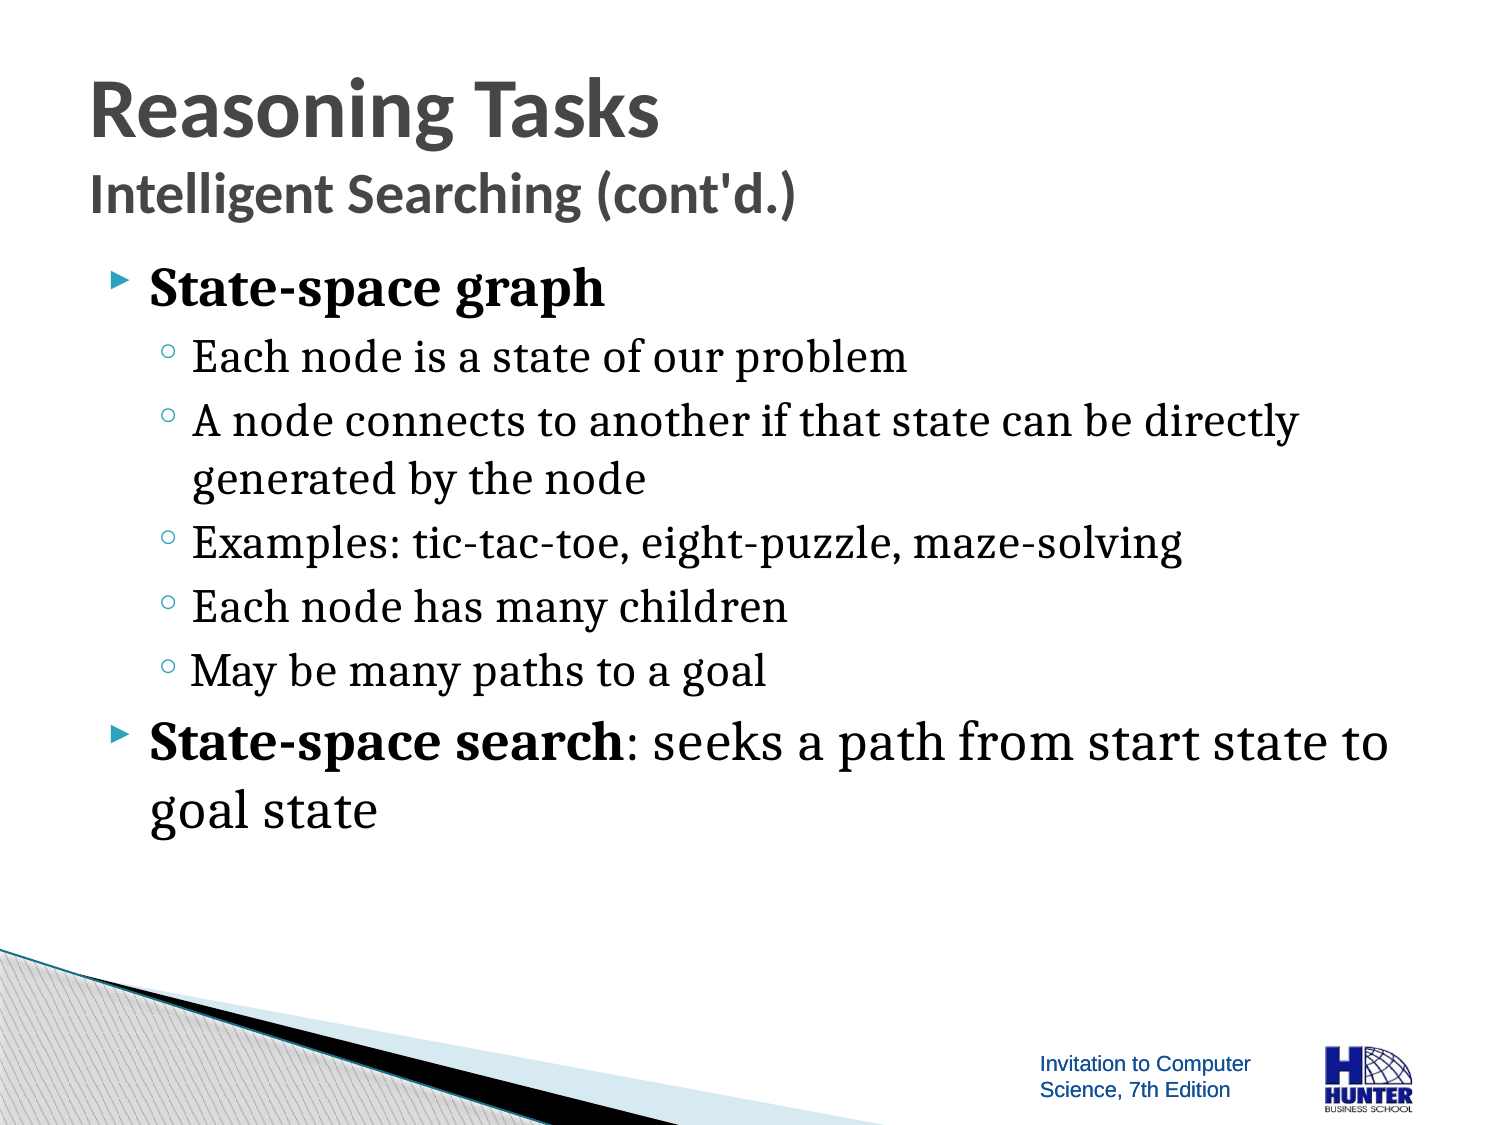

# Reasoning Tasks Intelligent Searching (cont'd.)
State-space graph
Each node is a state of our problem
A node connects to another if that state can be directly generated by the node
Examples: tic-tac-toe, eight-puzzle, maze-solving
Each node has many children
May be many paths to a goal
State-space search: seeks a path from start state to goal state